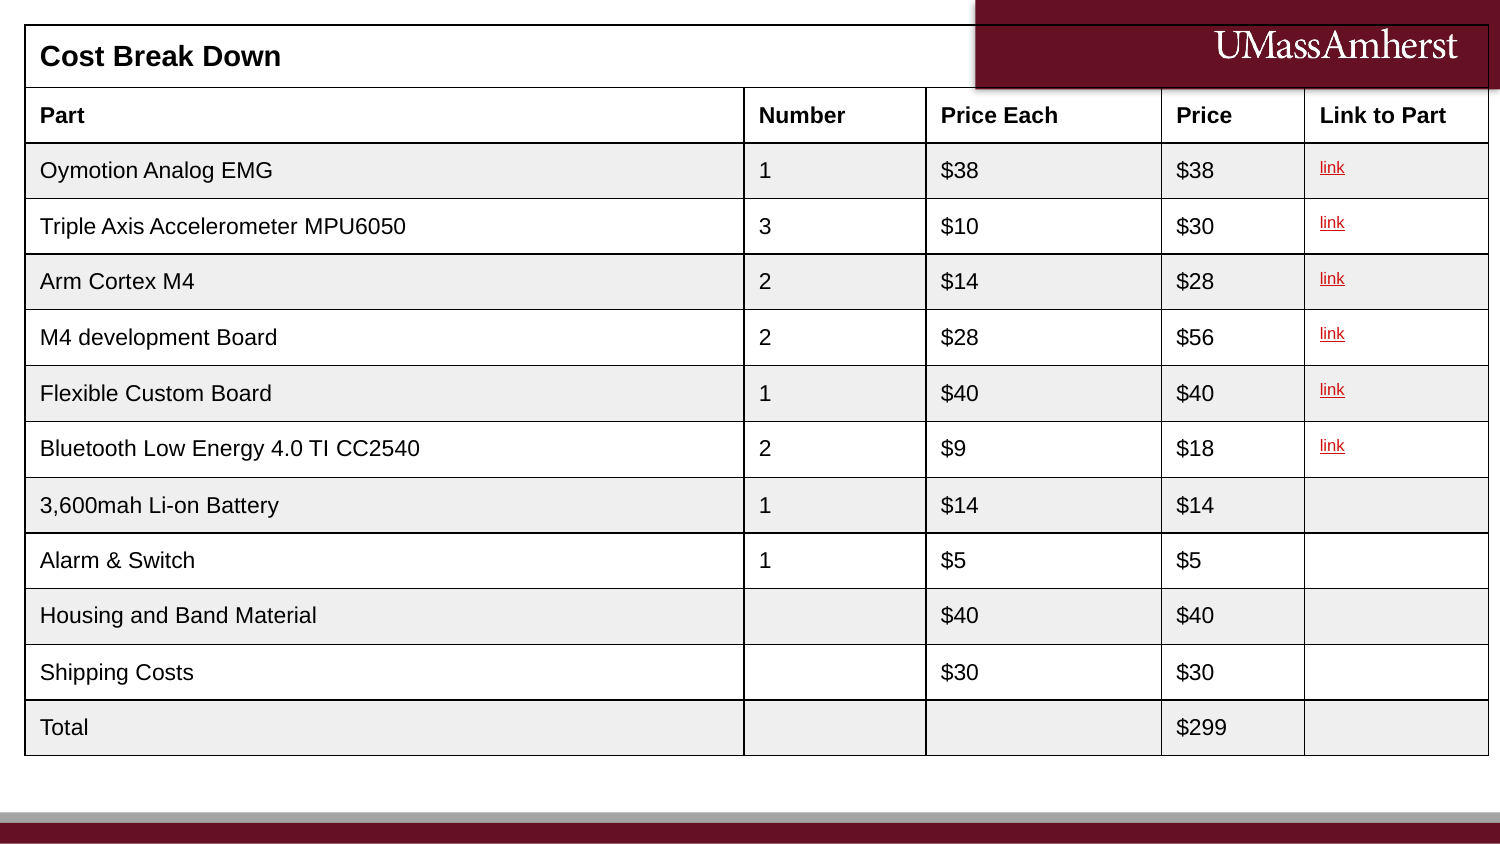

| Cost Break Down |  |  |  |  |
| --- | --- | --- | --- | --- |
| Part | Number | Price Each | Price | Link to Part |
| Oymotion Analog EMG | 1 | $38 | $38 | link |
| Triple Axis Accelerometer MPU6050 | 3 | $10 | $30 | link |
| Arm Cortex M4 | 2 | $14 | $28 | link |
| M4 development Board | 2 | $28 | $56 | link |
| Flexible Custom Board | 1 | $40 | $40 | link |
| Bluetooth Low Energy 4.0 TI CC2540 | 2 | $9 | $18 | link |
| 3,600mah Li-on Battery | 1 | $14 | $14 |  |
| Alarm & Switch | 1 | $5 | $5 |  |
| Housing and Band Material |  | $40 | $40 |  |
| Shipping Costs |  | $30 | $30 |  |
| Total |  |  | $299 |  |